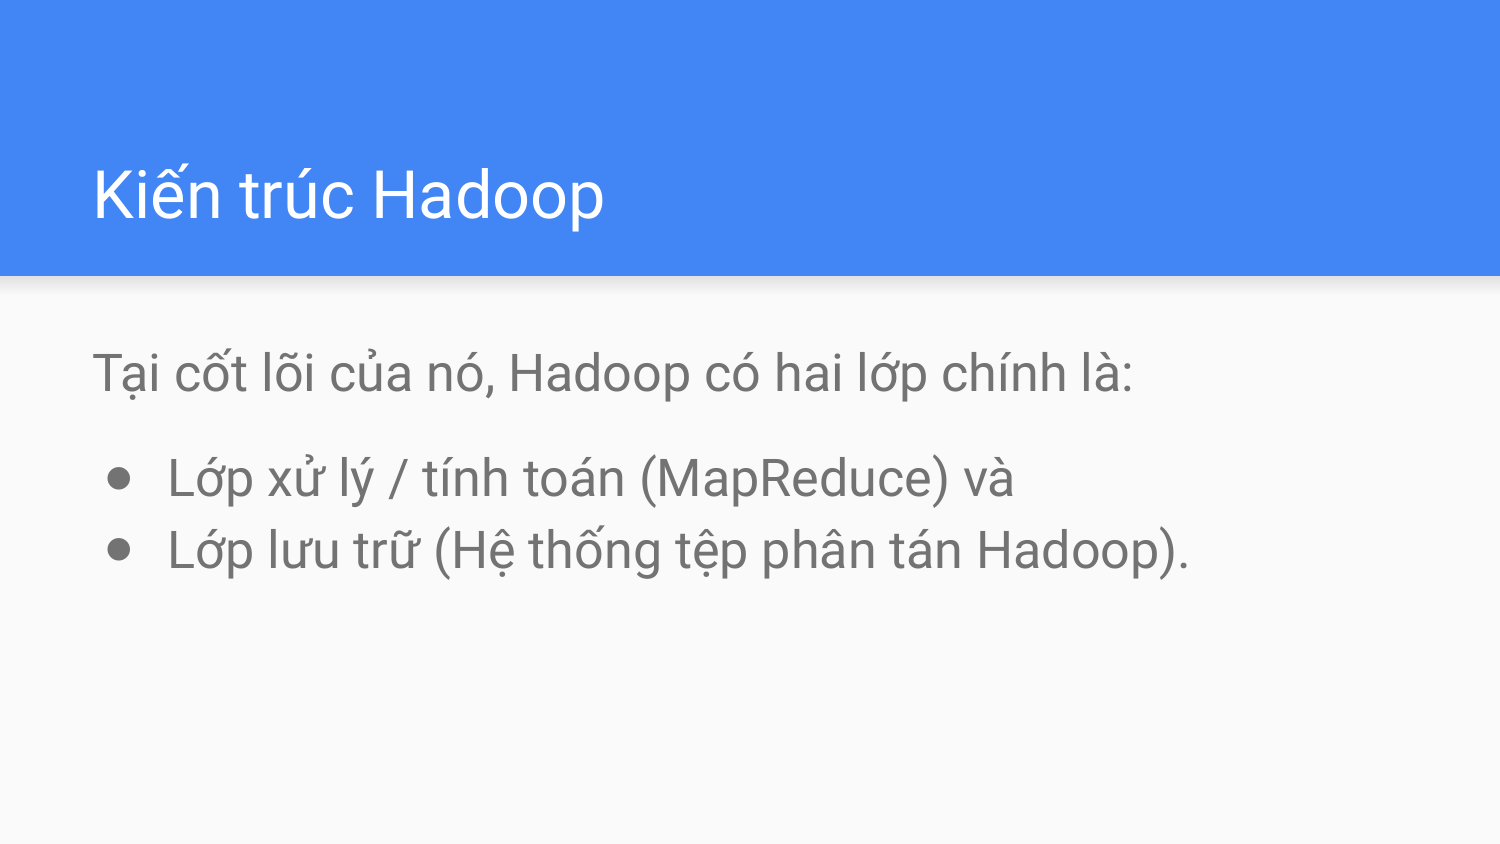

# Kiến trúc Hadoop
Tại cốt lõi của nó, Hadoop có hai lớp chính là:
Lớp xử lý / tính toán (MapReduce) và
Lớp lưu trữ (Hệ thống tệp phân tán Hadoop).